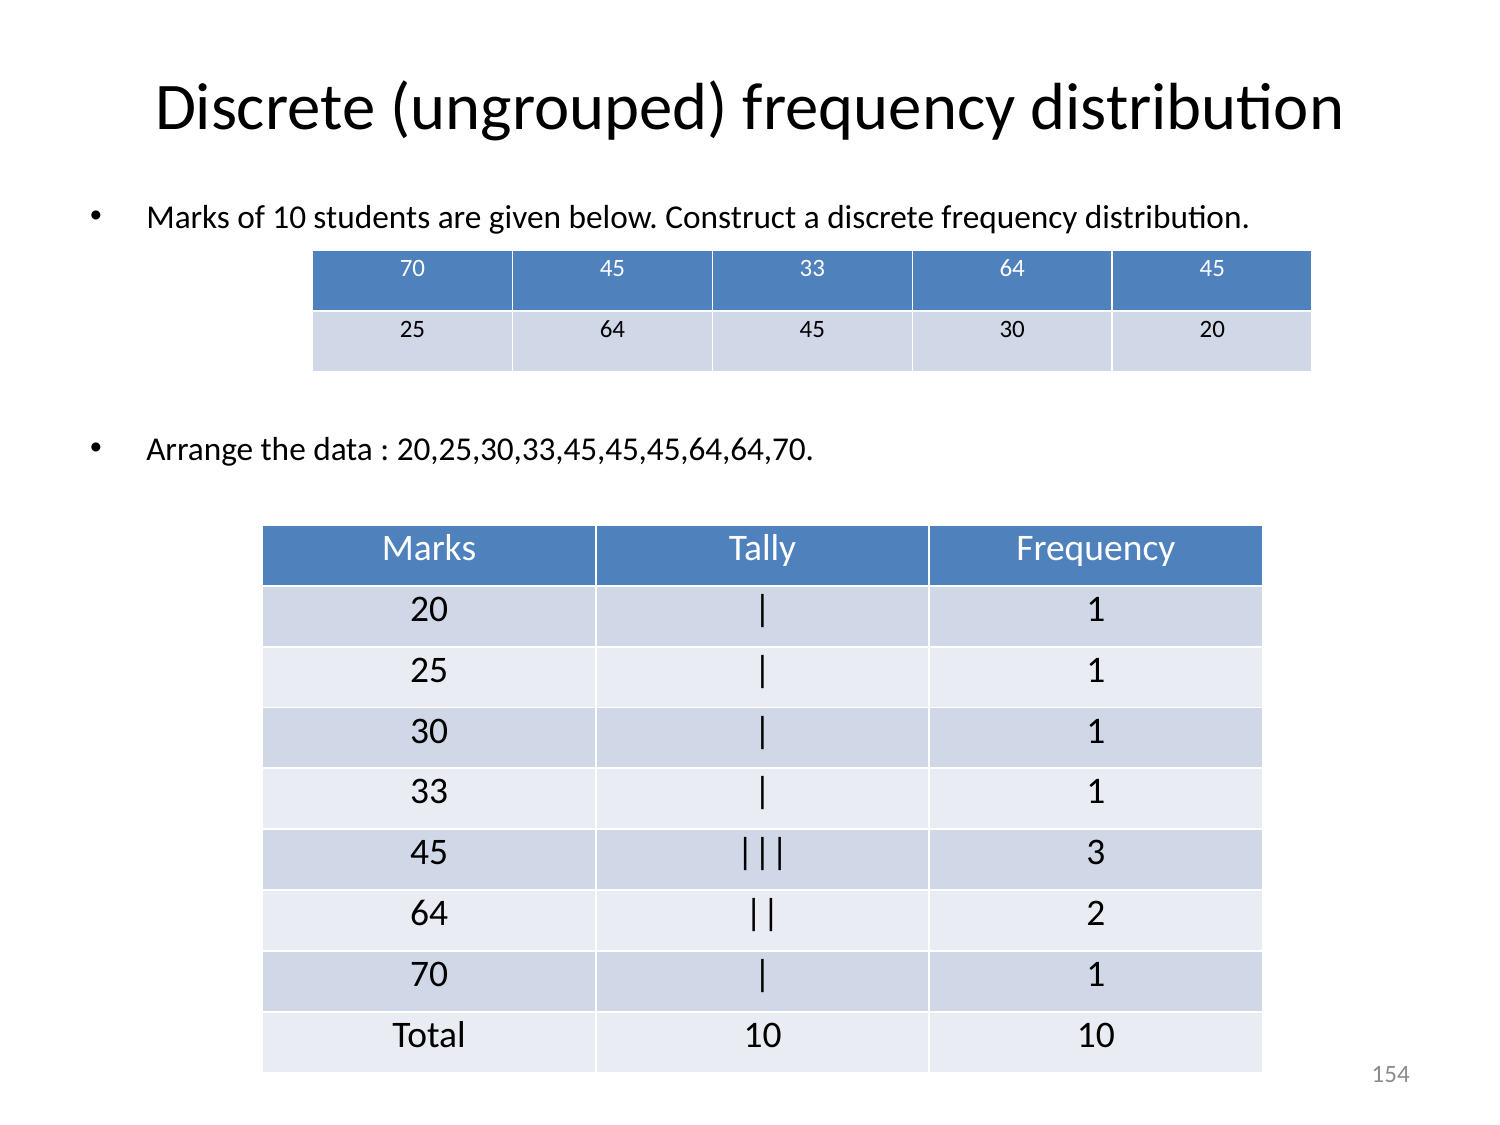

# Discrete (ungrouped) frequency distribution
Marks of 10 students are given below. Construct a discrete frequency distribution.

Arrange the data : 20,25,30,33,45,45,45,64,64,70.

| 70 | 45 | 33 | 64 | 45 |
| --- | --- | --- | --- | --- |
| 25 | 64 | 45 | 30 | 20 |
| Marks | Tally | Frequency |
| --- | --- | --- |
| 20 | | | 1 |
| 25 | | | 1 |
| 30 | | | 1 |
| 33 | | | 1 |
| 45 | ||| | 3 |
| 64 | || | 2 |
| 70 | | | 1 |
| Total | 10 | 10 |
154